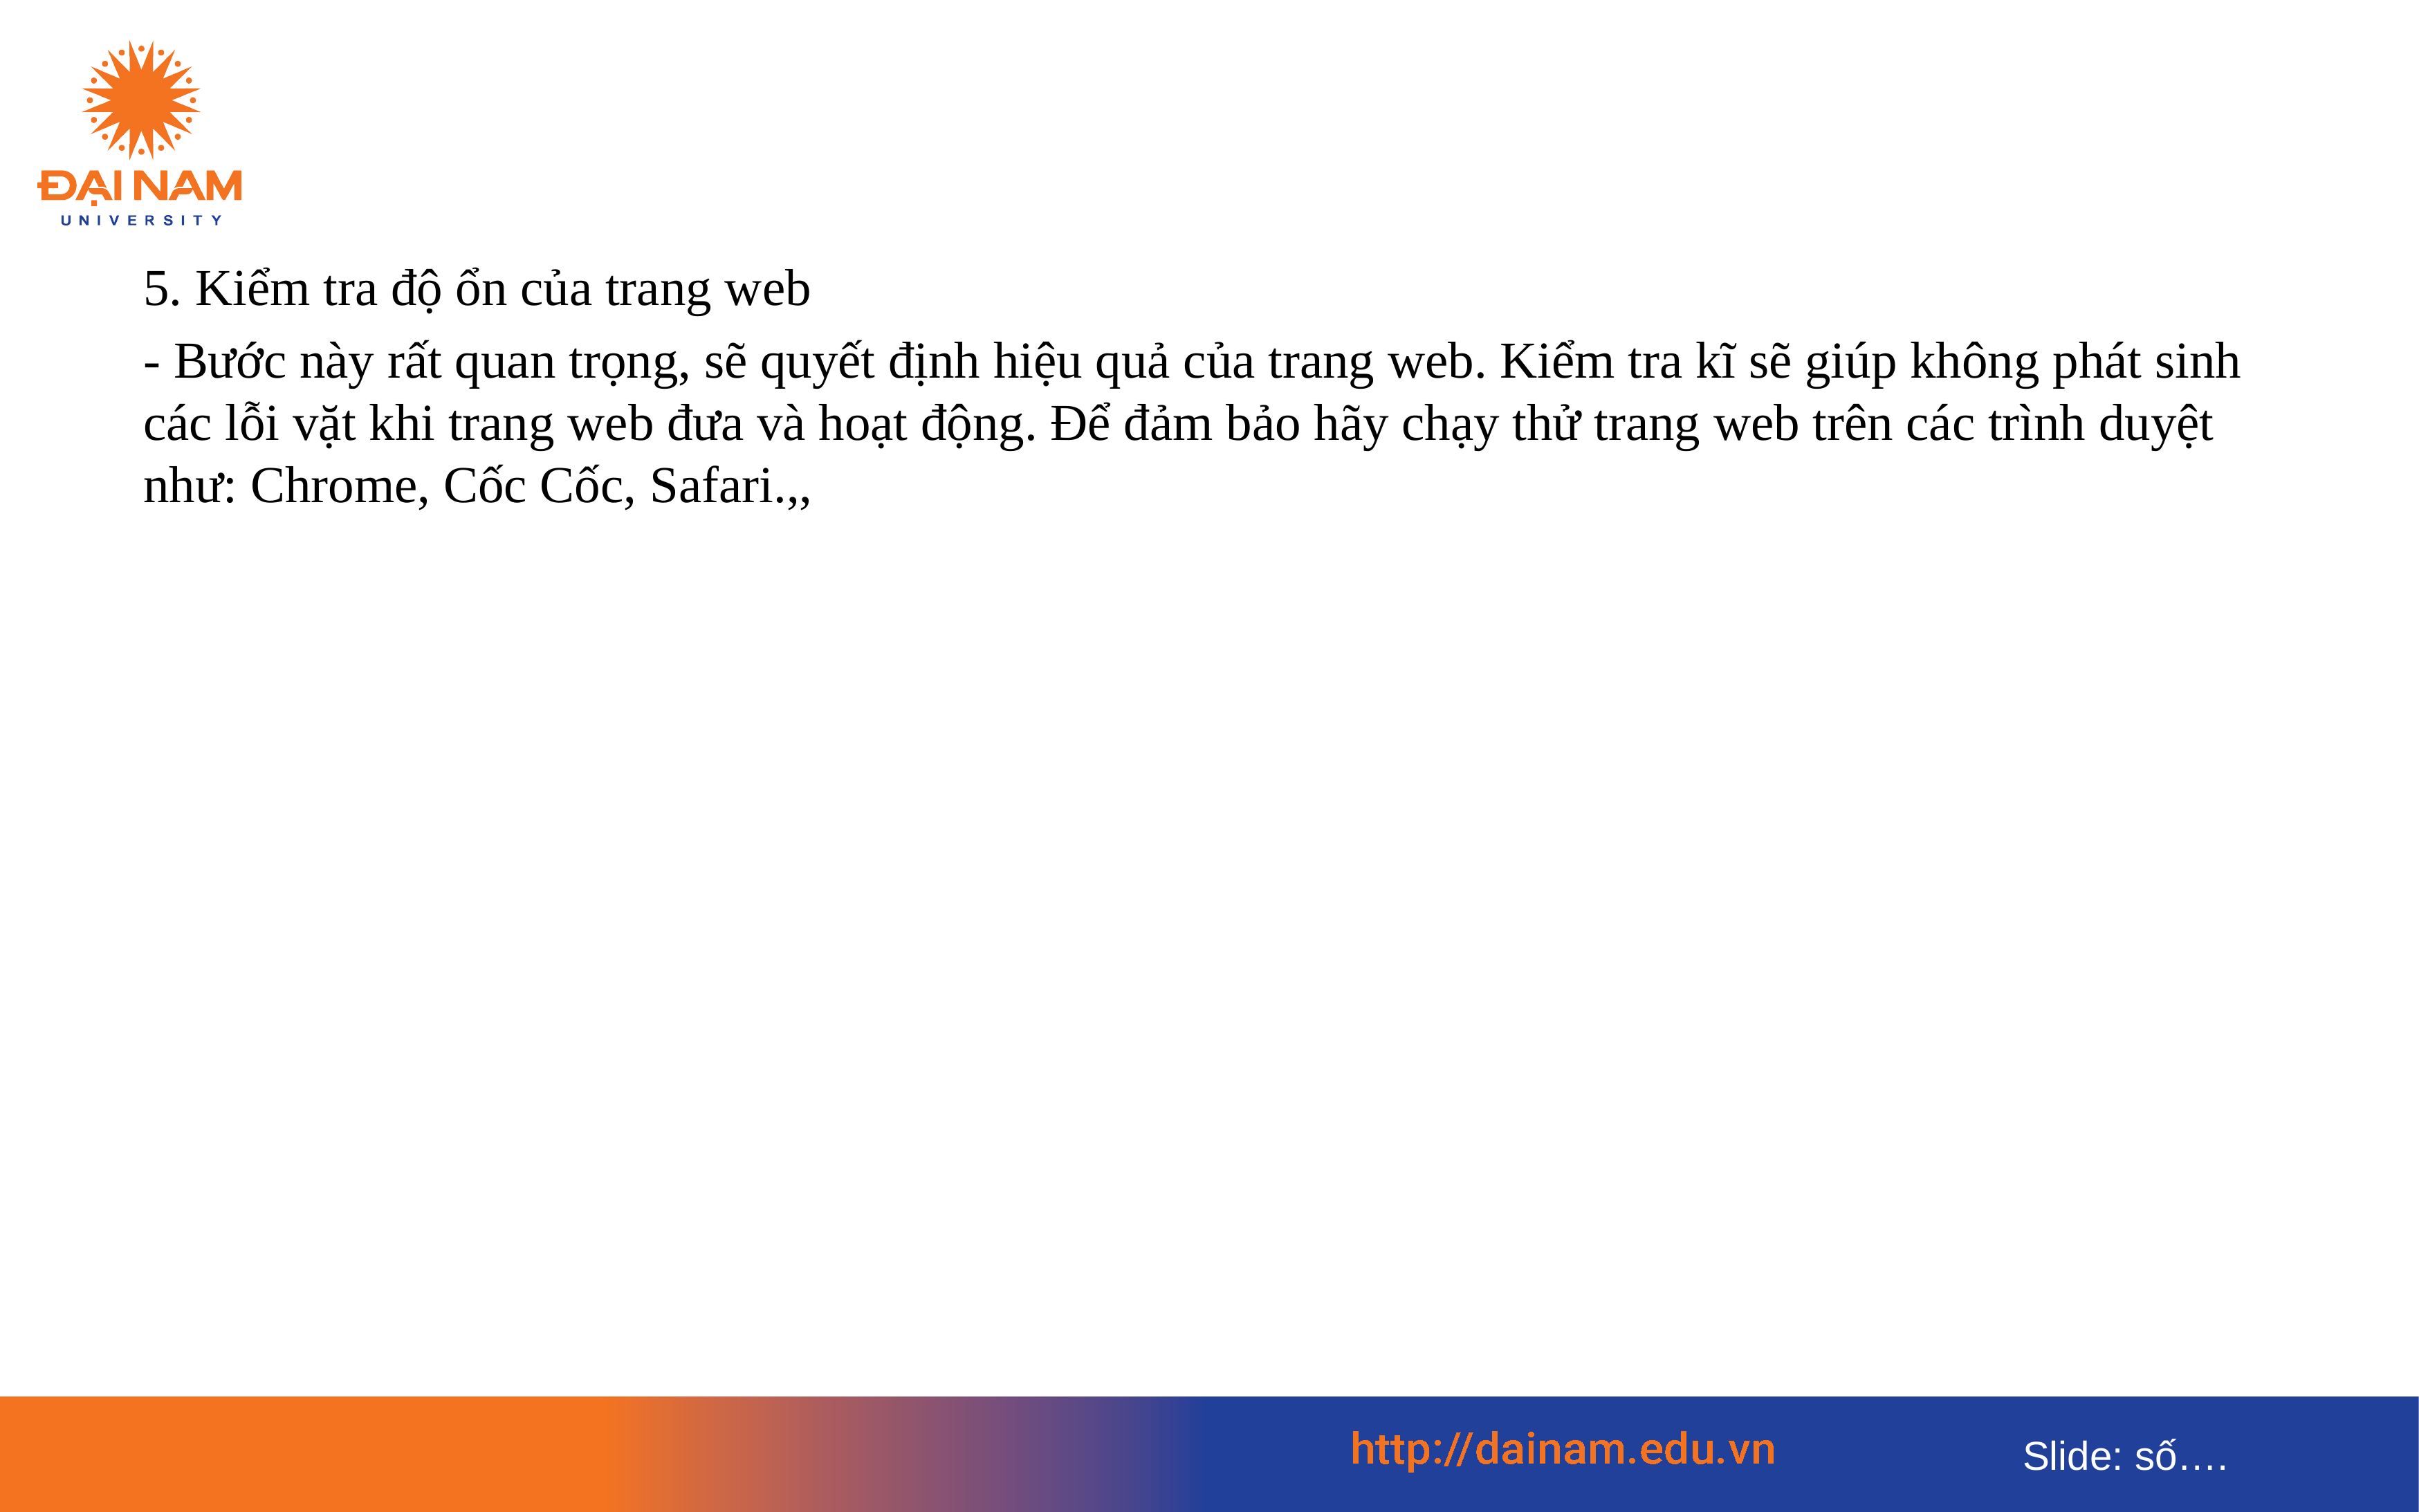

5. Kiểm tra độ ổn của trang web
- Bước này rất quan trọng, sẽ quyết định hiệu quả của trang web. Kiểm tra kĩ sẽ giúp không phát sinh các lỗi vặt khi trang web đưa và hoạt động. Để đảm bảo hãy chạy thử trang web trên các trình duyệt như: Chrome, Cốc Cốc, Safari.,,